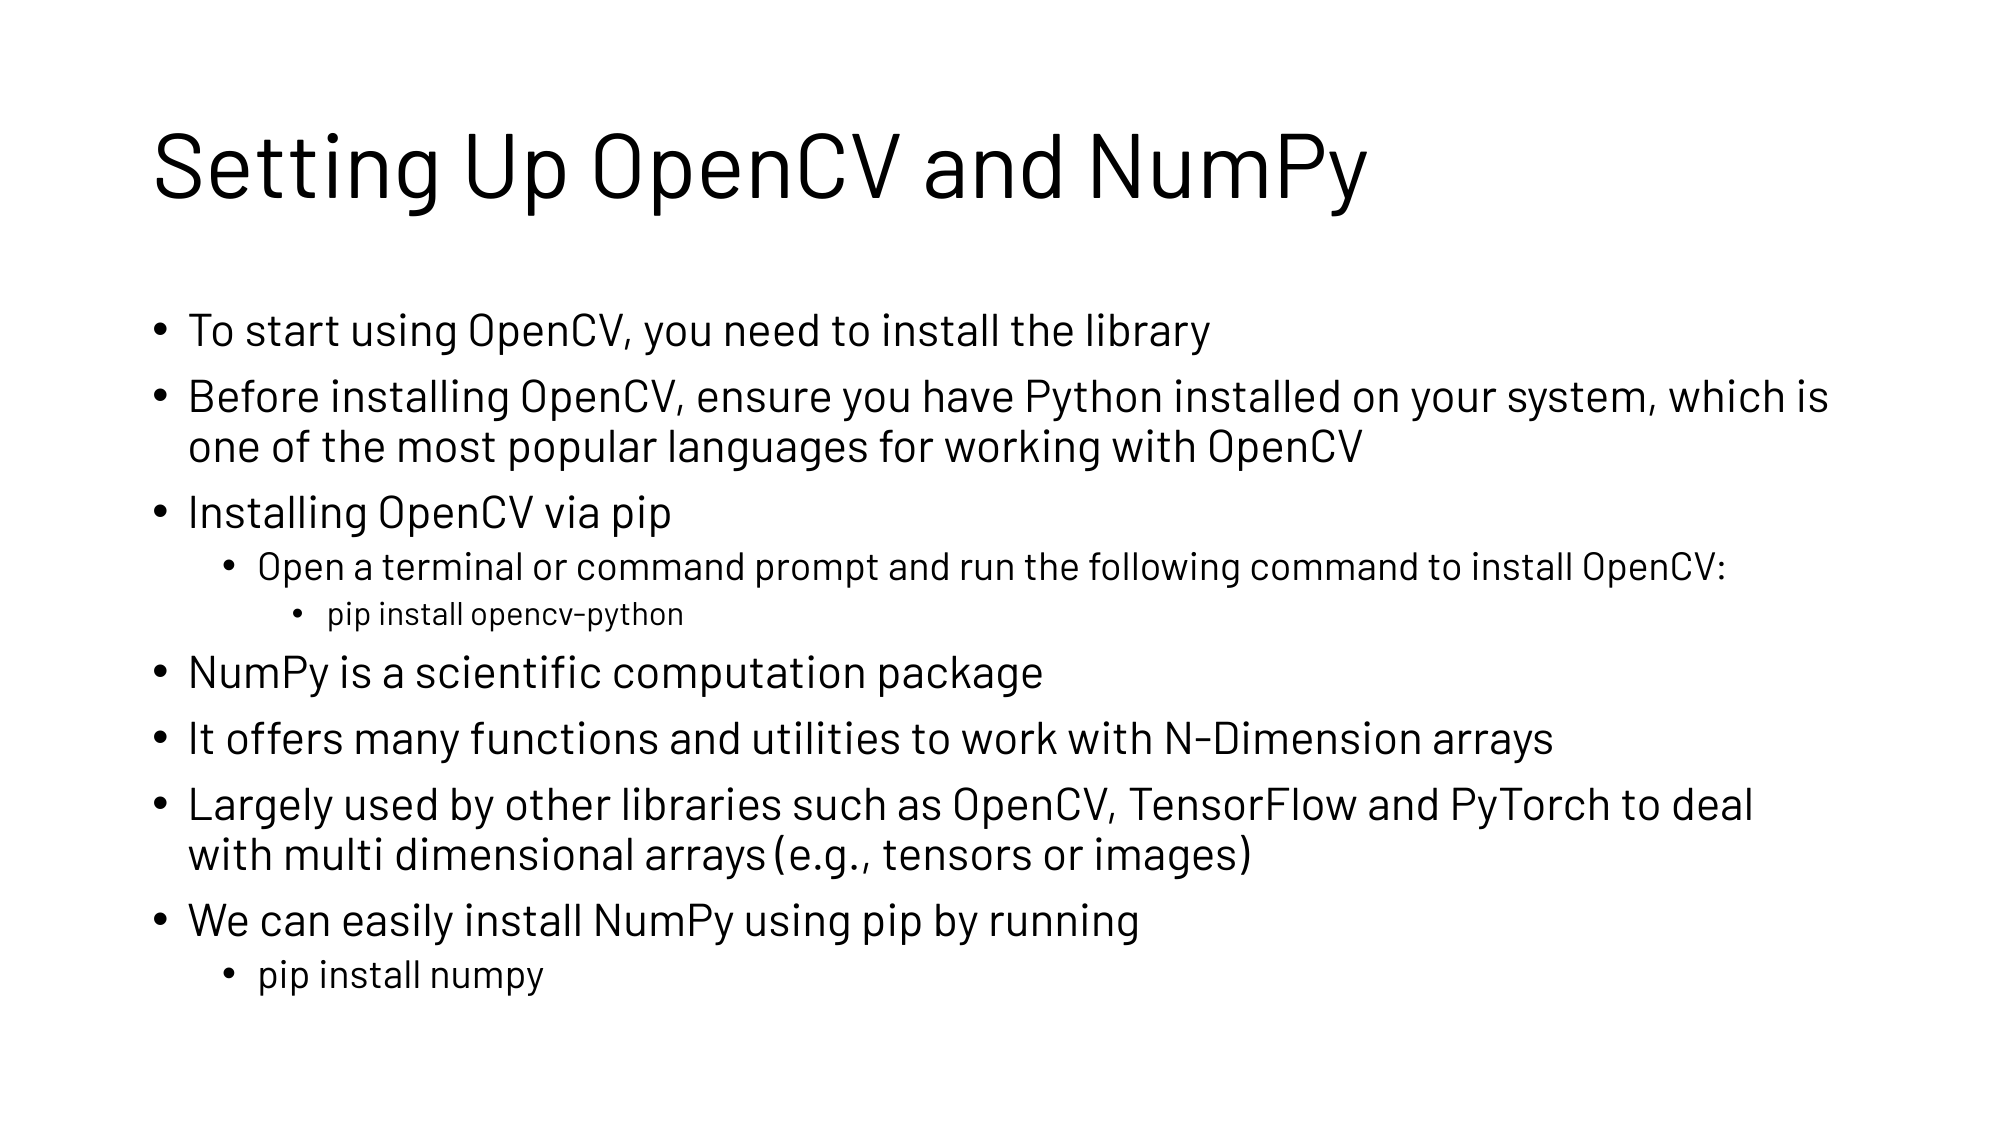

# Setting Up OpenCV and NumPy
To start using OpenCV, you need to install the library
Before installing OpenCV, ensure you have Python installed on your system, which is one of the most popular languages for working with OpenCV
Installing OpenCV via pip
Open a terminal or command prompt and run the following command to install OpenCV:
pip install opencv-python
NumPy is a scientific computation package
It offers many functions and utilities to work with N-Dimension arrays
Largely used by other libraries such as OpenCV, TensorFlow and PyTorch to deal with multi dimensional arrays (e.g., tensors or images)
We can easily install NumPy using pip by running
pip install numpy